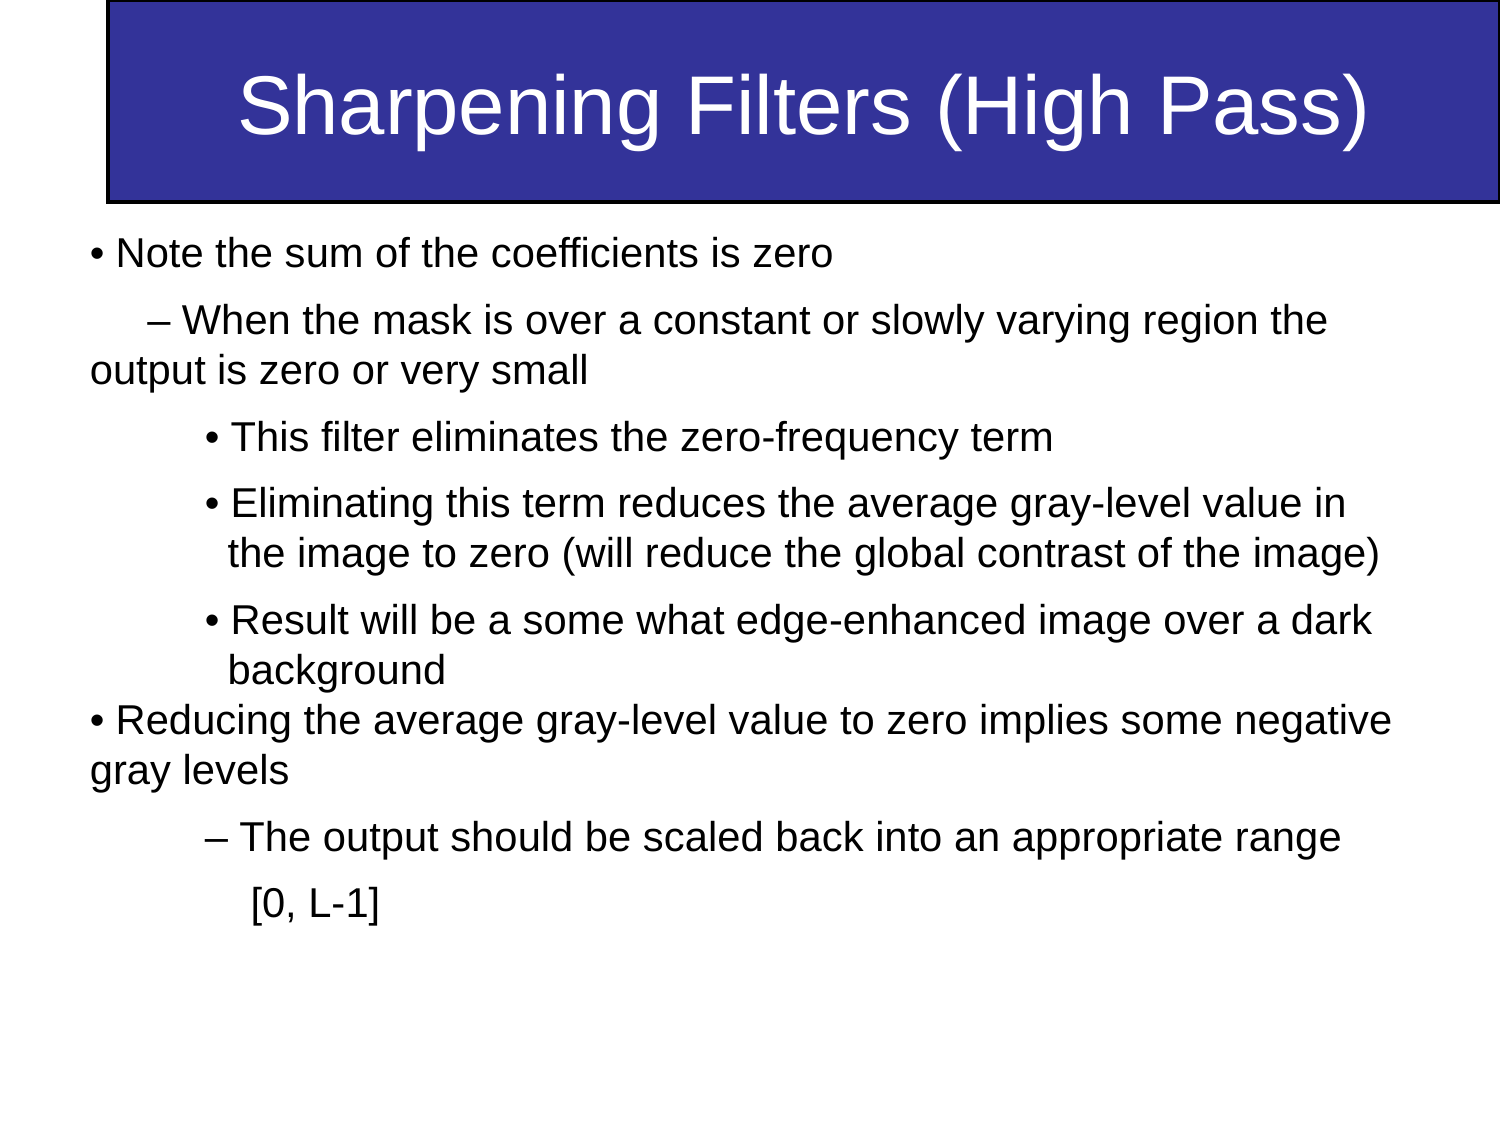

Sharpening Filters (High Pass)
• Note the sum of the coefficients is zero
     – When the mask is over a constant or slowly varying region the output is zero or very small
          • This filter eliminates the zero-frequency term
          • Eliminating this term reduces the average gray-level value in                  the image to zero (will reduce the global contrast of the image)
          • Result will be a some what edge-enhanced image over a dark                background
• Reducing the average gray-level value to zero implies some negative gray levels
          – The output should be scaled back into an appropriate range
              [0, L-1]